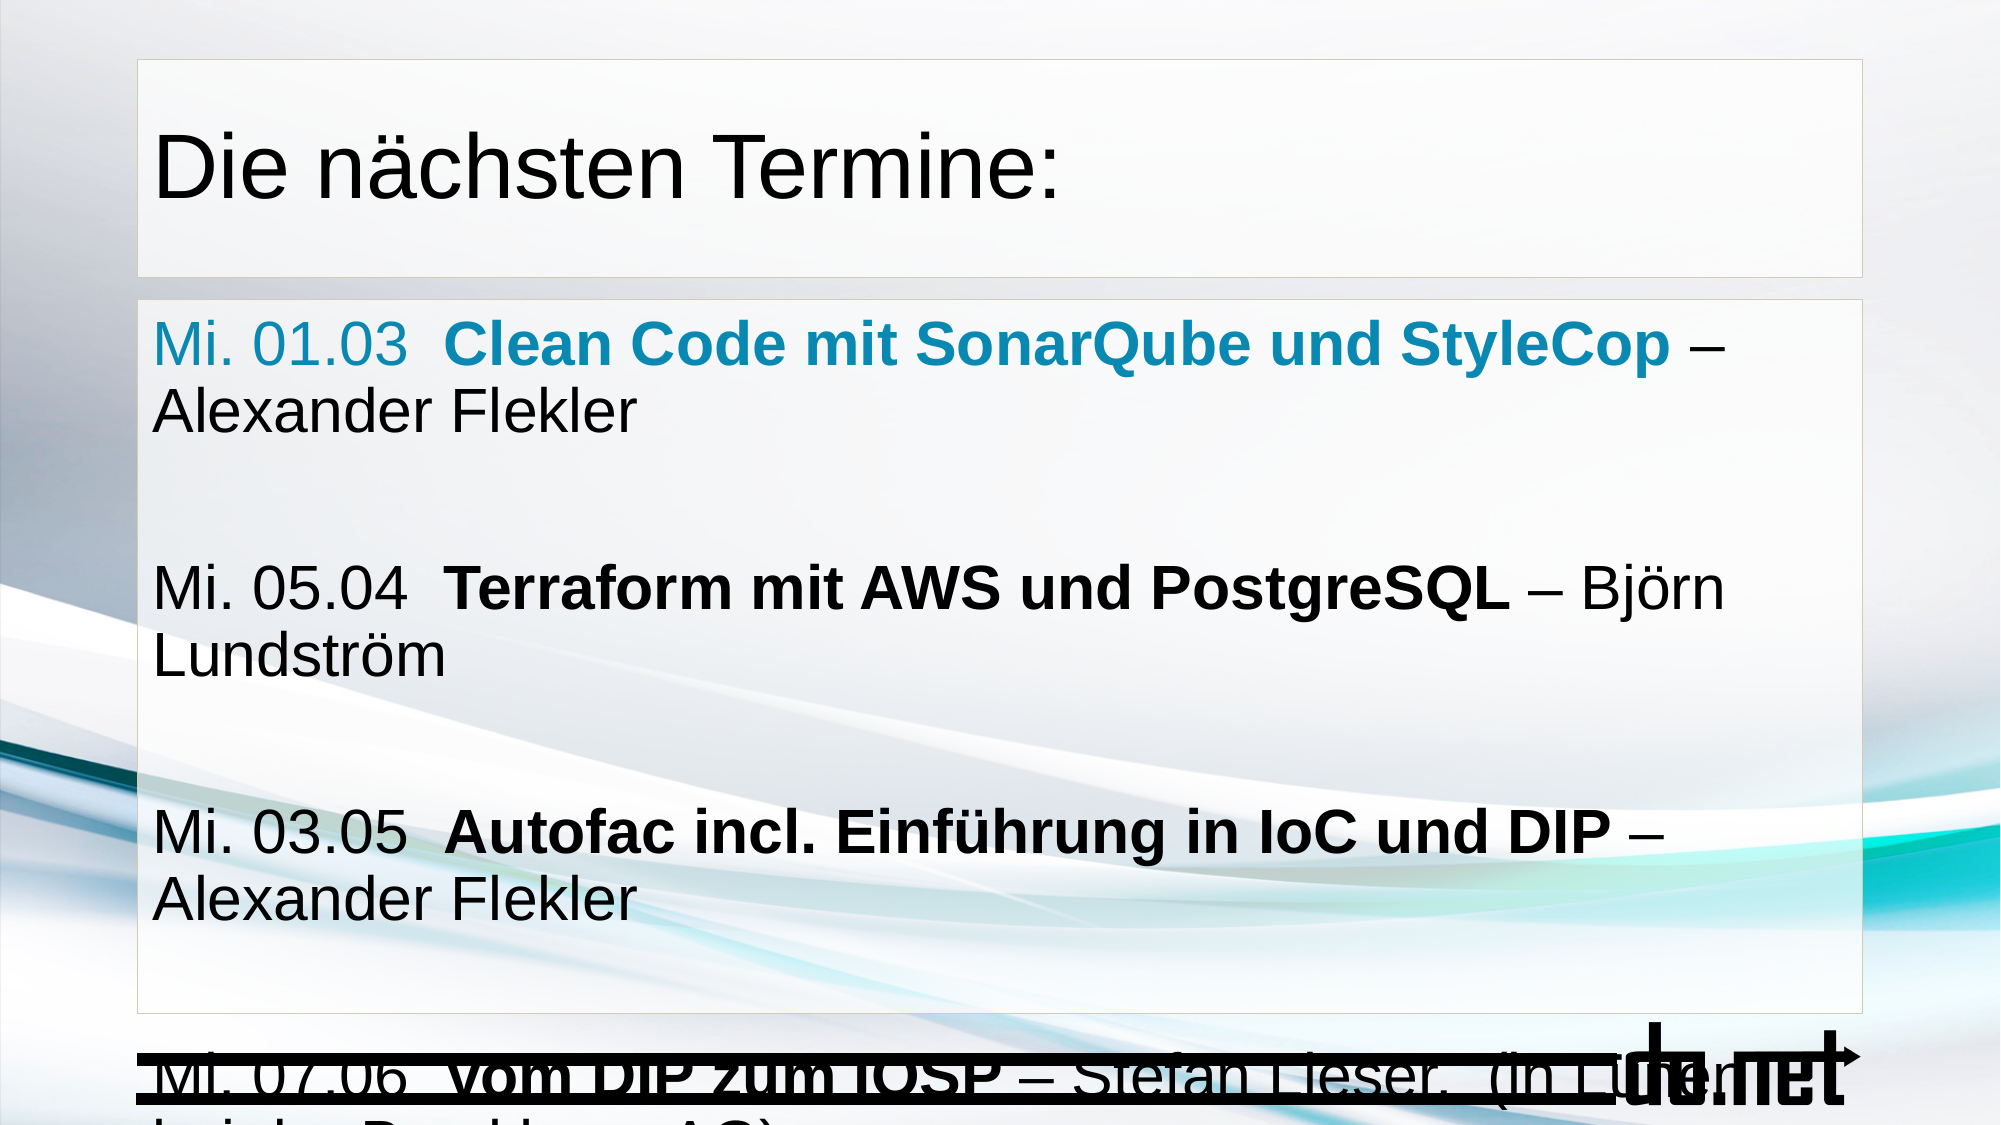

# Die nächsten Termine:
Mi. 01.03  Clean Code mit SonarQube und StyleCop – Alexander Flekler

Mi. 05.04  Terraform mit AWS und PostgreSQL – Björn Lundström

Mi. 03.05  Autofac incl. Einführung in IoC und DIP – Alexander Flekler

Mi. 07.06  Vom DIP zum IOSP – Stefan Lieser,  (in Lünen bei der Brockhaus AG)